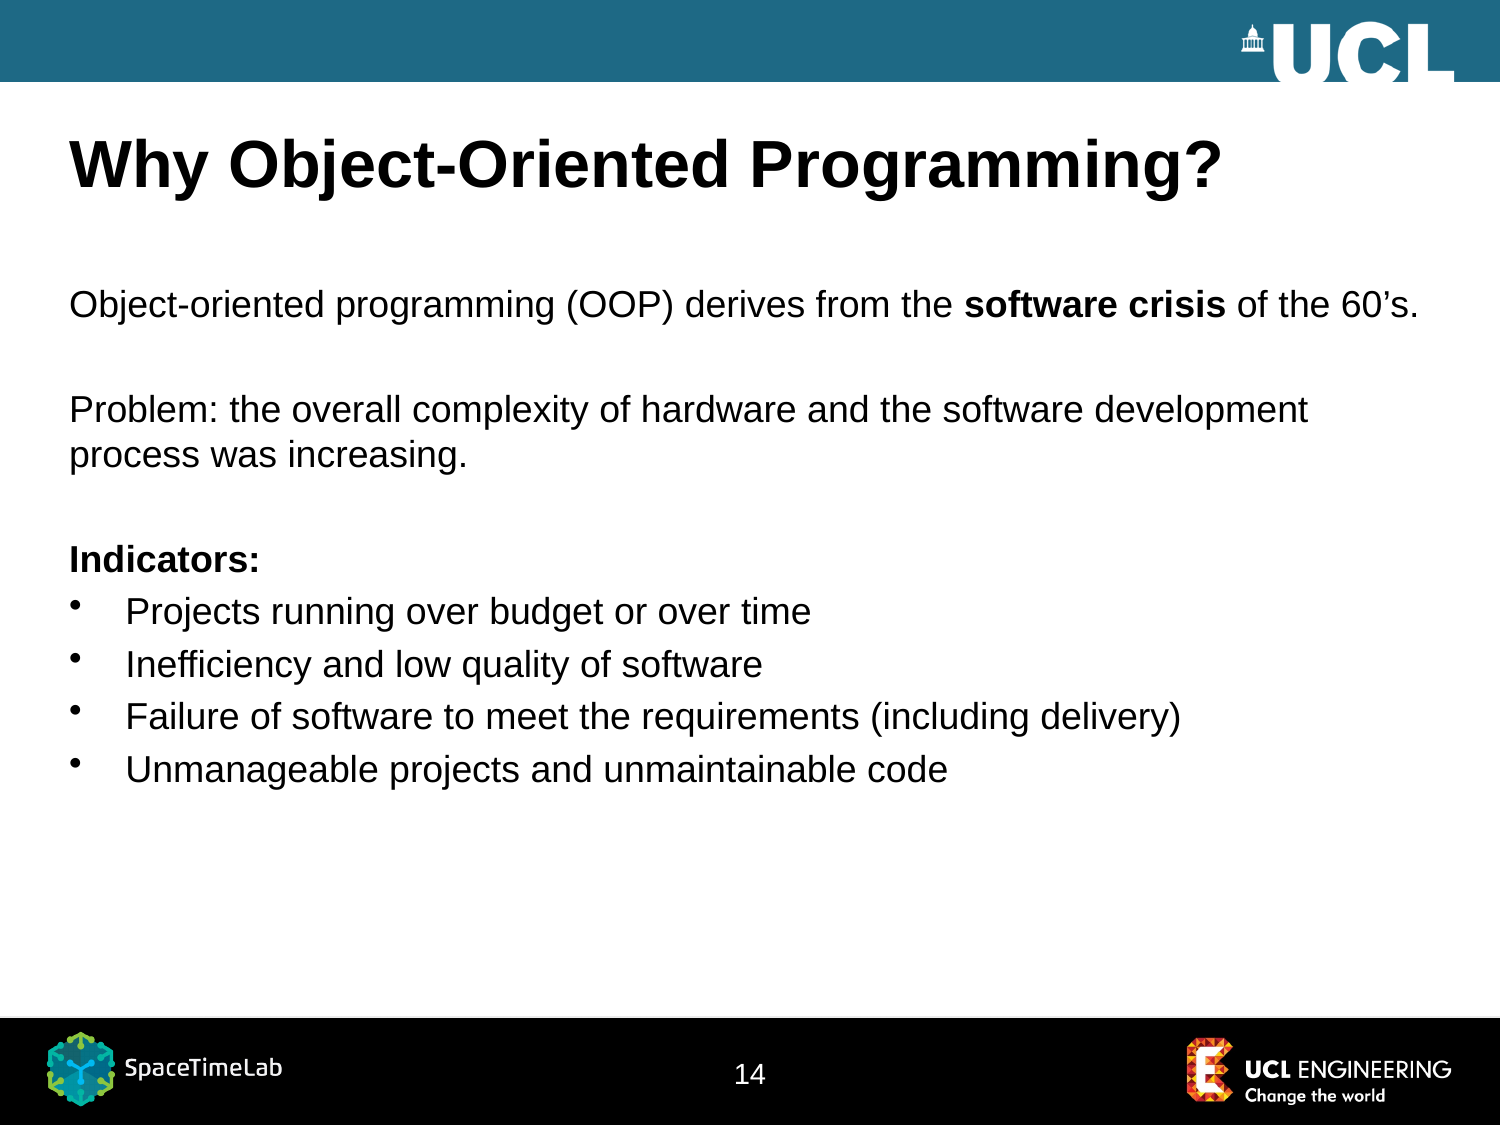

# Why Object-Oriented Programming?

Object-oriented programming (OOP) derives from the software crisis of the 60’s.

Problem: the overall complexity of hardware and the software development process was increasing.

Indicators:
Projects running over budget or over time
Inefficiency and low quality of software
Failure of software to meet the requirements (including delivery)
Unmanageable projects and unmaintainable code
15